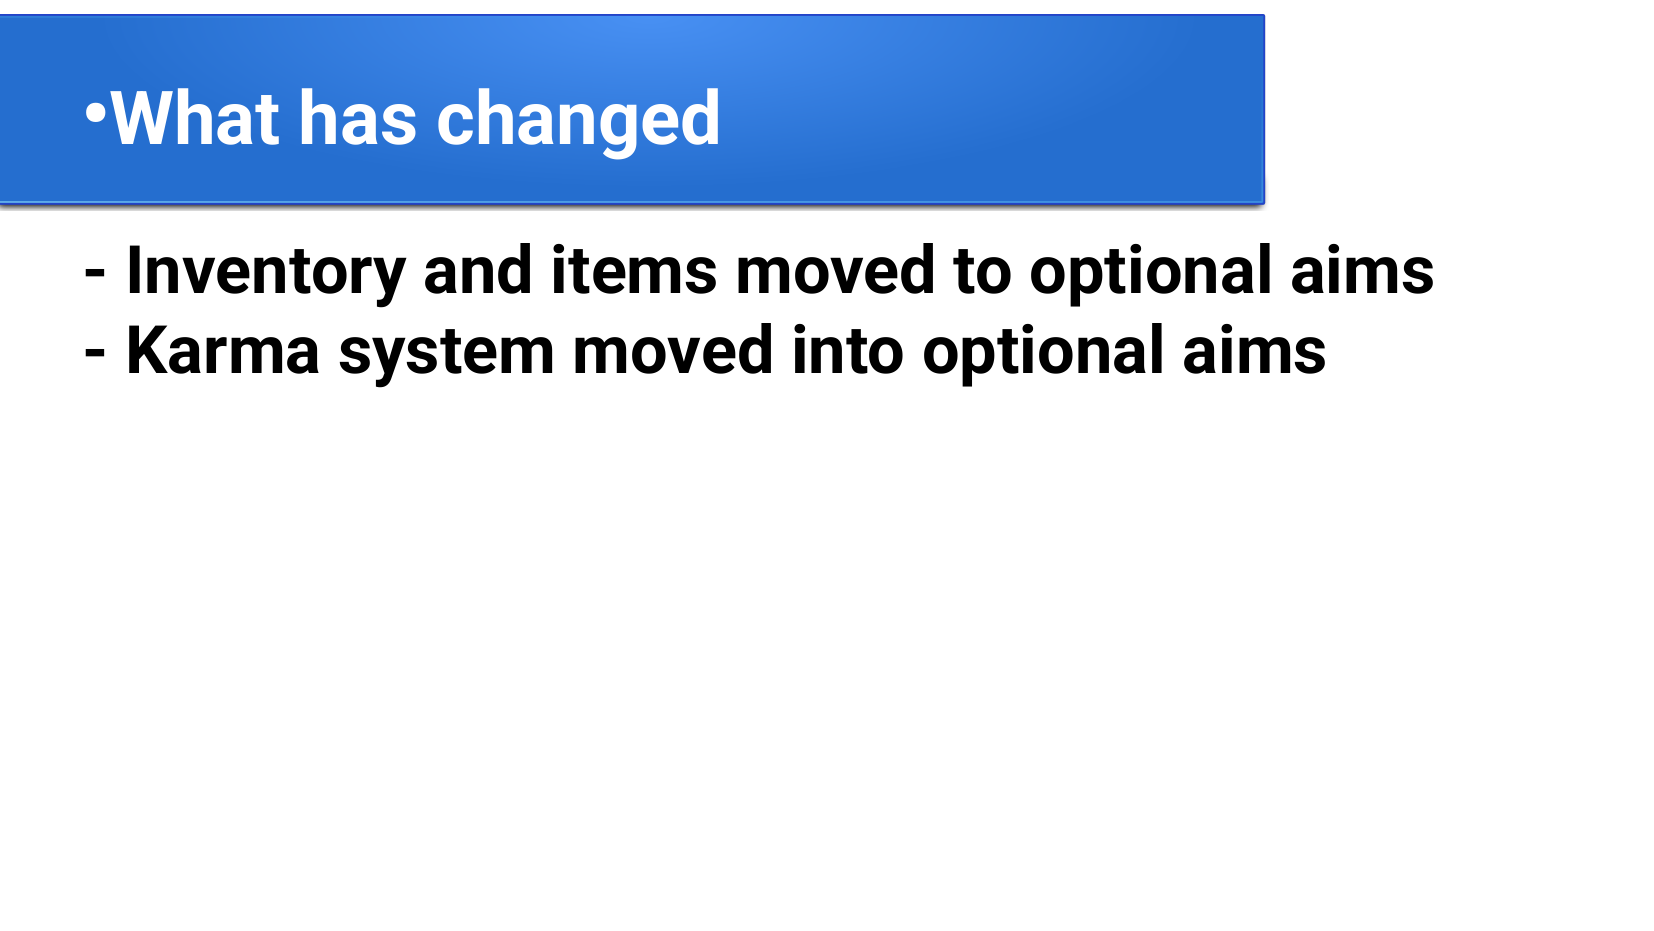

What has changed
- Inventory and items moved to optional aims
- Karma system moved into optional aims